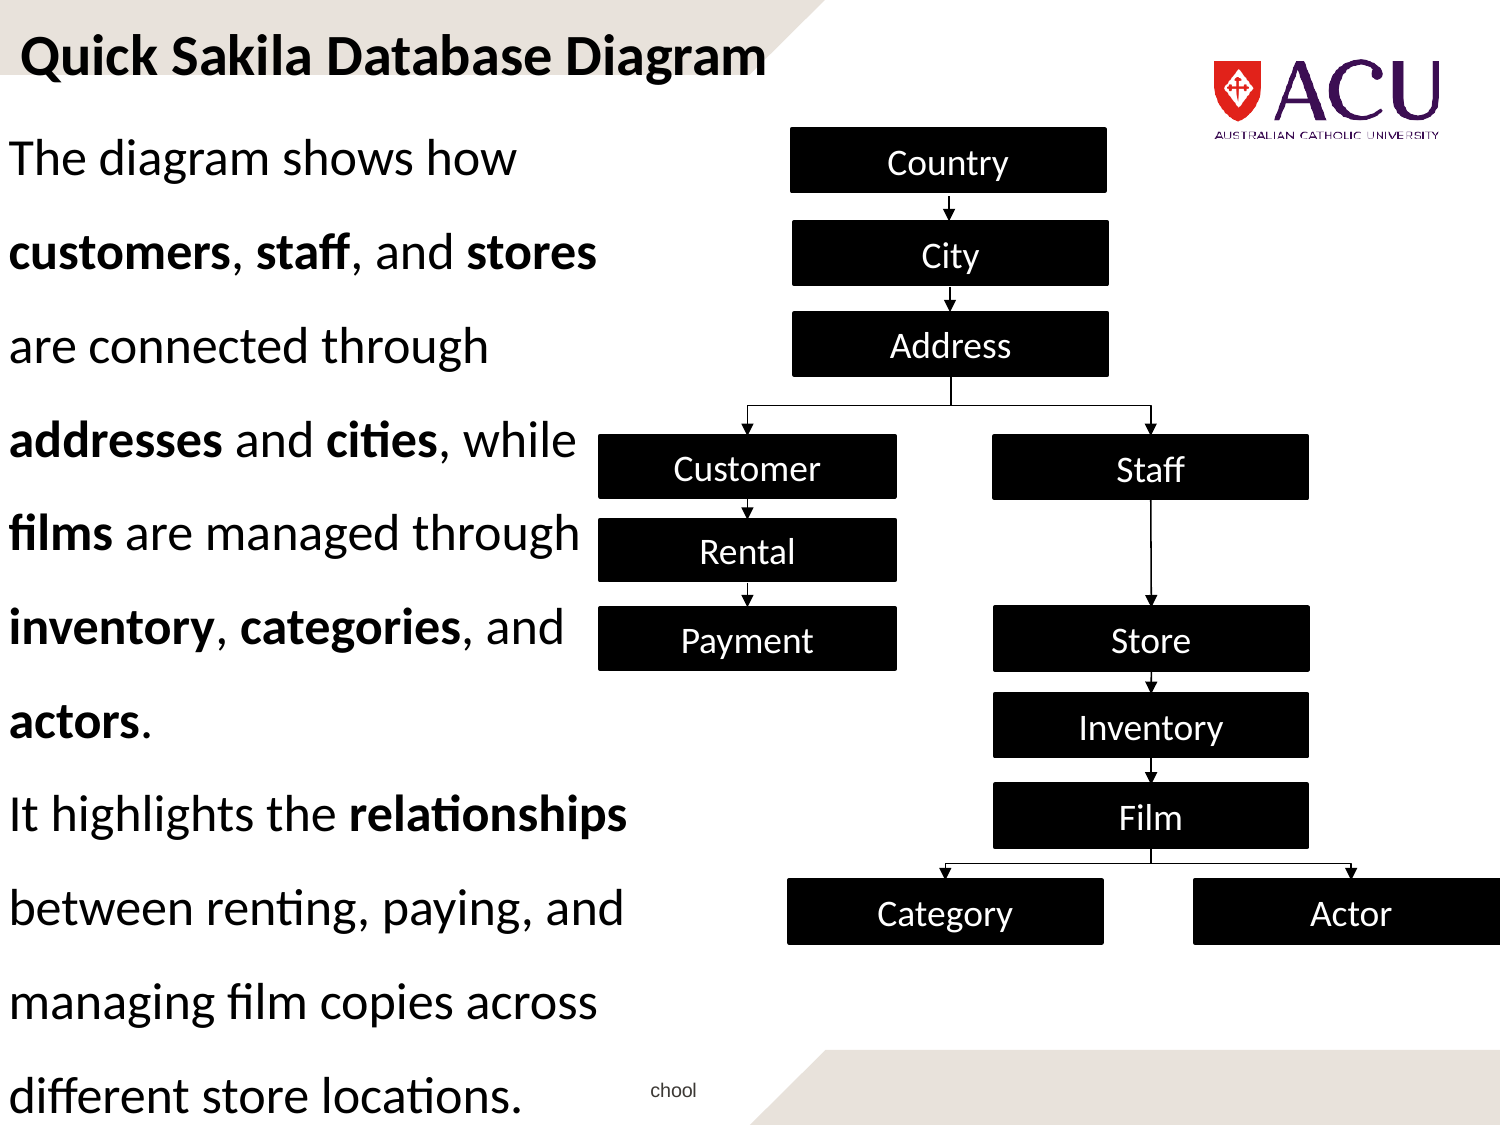

Quick Sakila Database Diagram
The diagram shows how customers, staff, and stores are connected through addresses and cities, while films are managed through inventory, categories, and actors.
It highlights the relationships between renting, paying, and managing film copies across different store locations.
Country
City
Address
Customer
Staff
Rental
Store
Payment
Inventory
Film
Category
Actor
2 |	Faculty of Business and Law | Peter Faber Business School